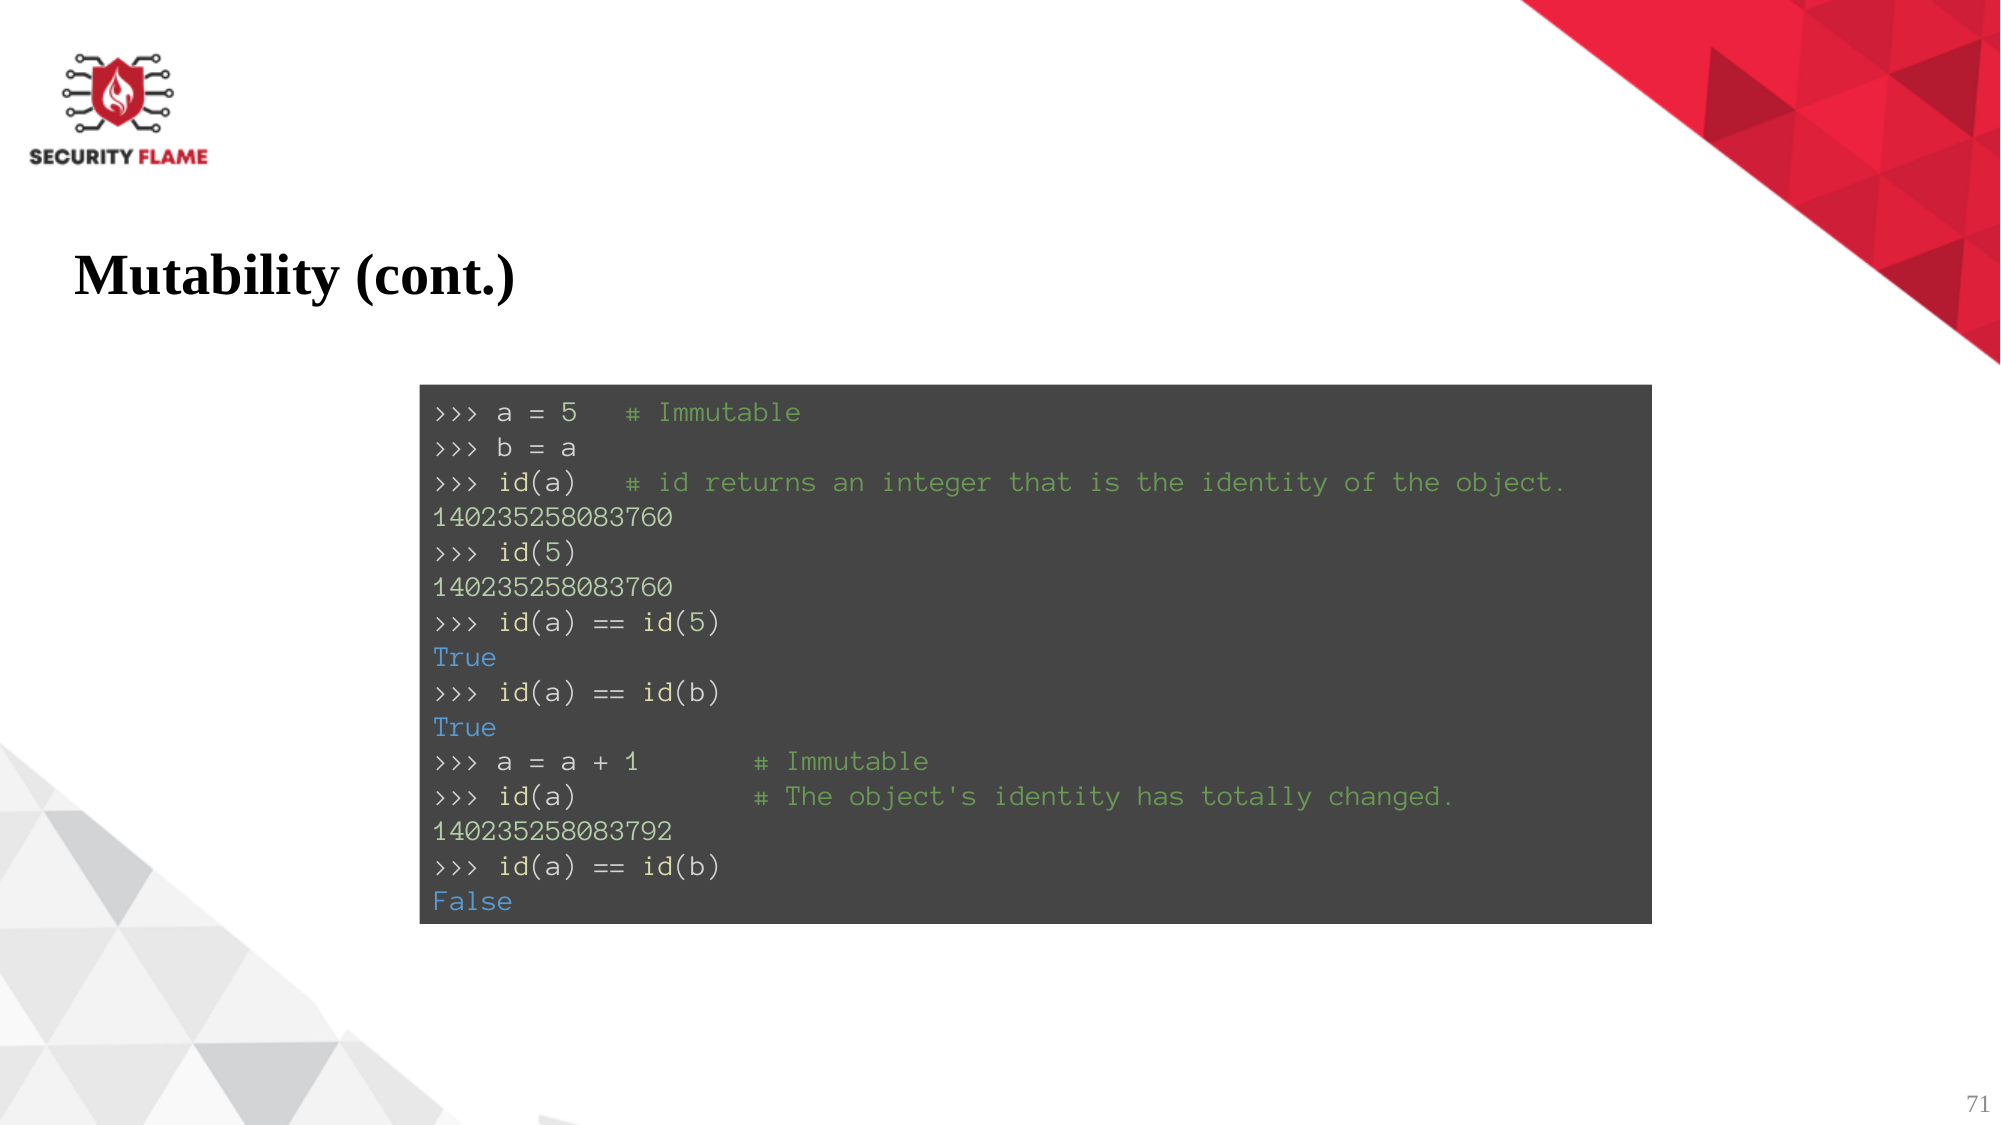

Mutability (cont.)
>>> a = 5   # Immutable
>>> b = a
>>> id(a)   # id returns an integer that is the identity of the object.
140235258083760
>>> id(5)
140235258083760
>>> id(a) == id(5)
True
>>> id(a) == id(b)
True
>>> a = a + 1       # Immutable
>>> id(a)           # The object's identity has totally changed.
140235258083792
>>> id(a) == id(b)
False
71